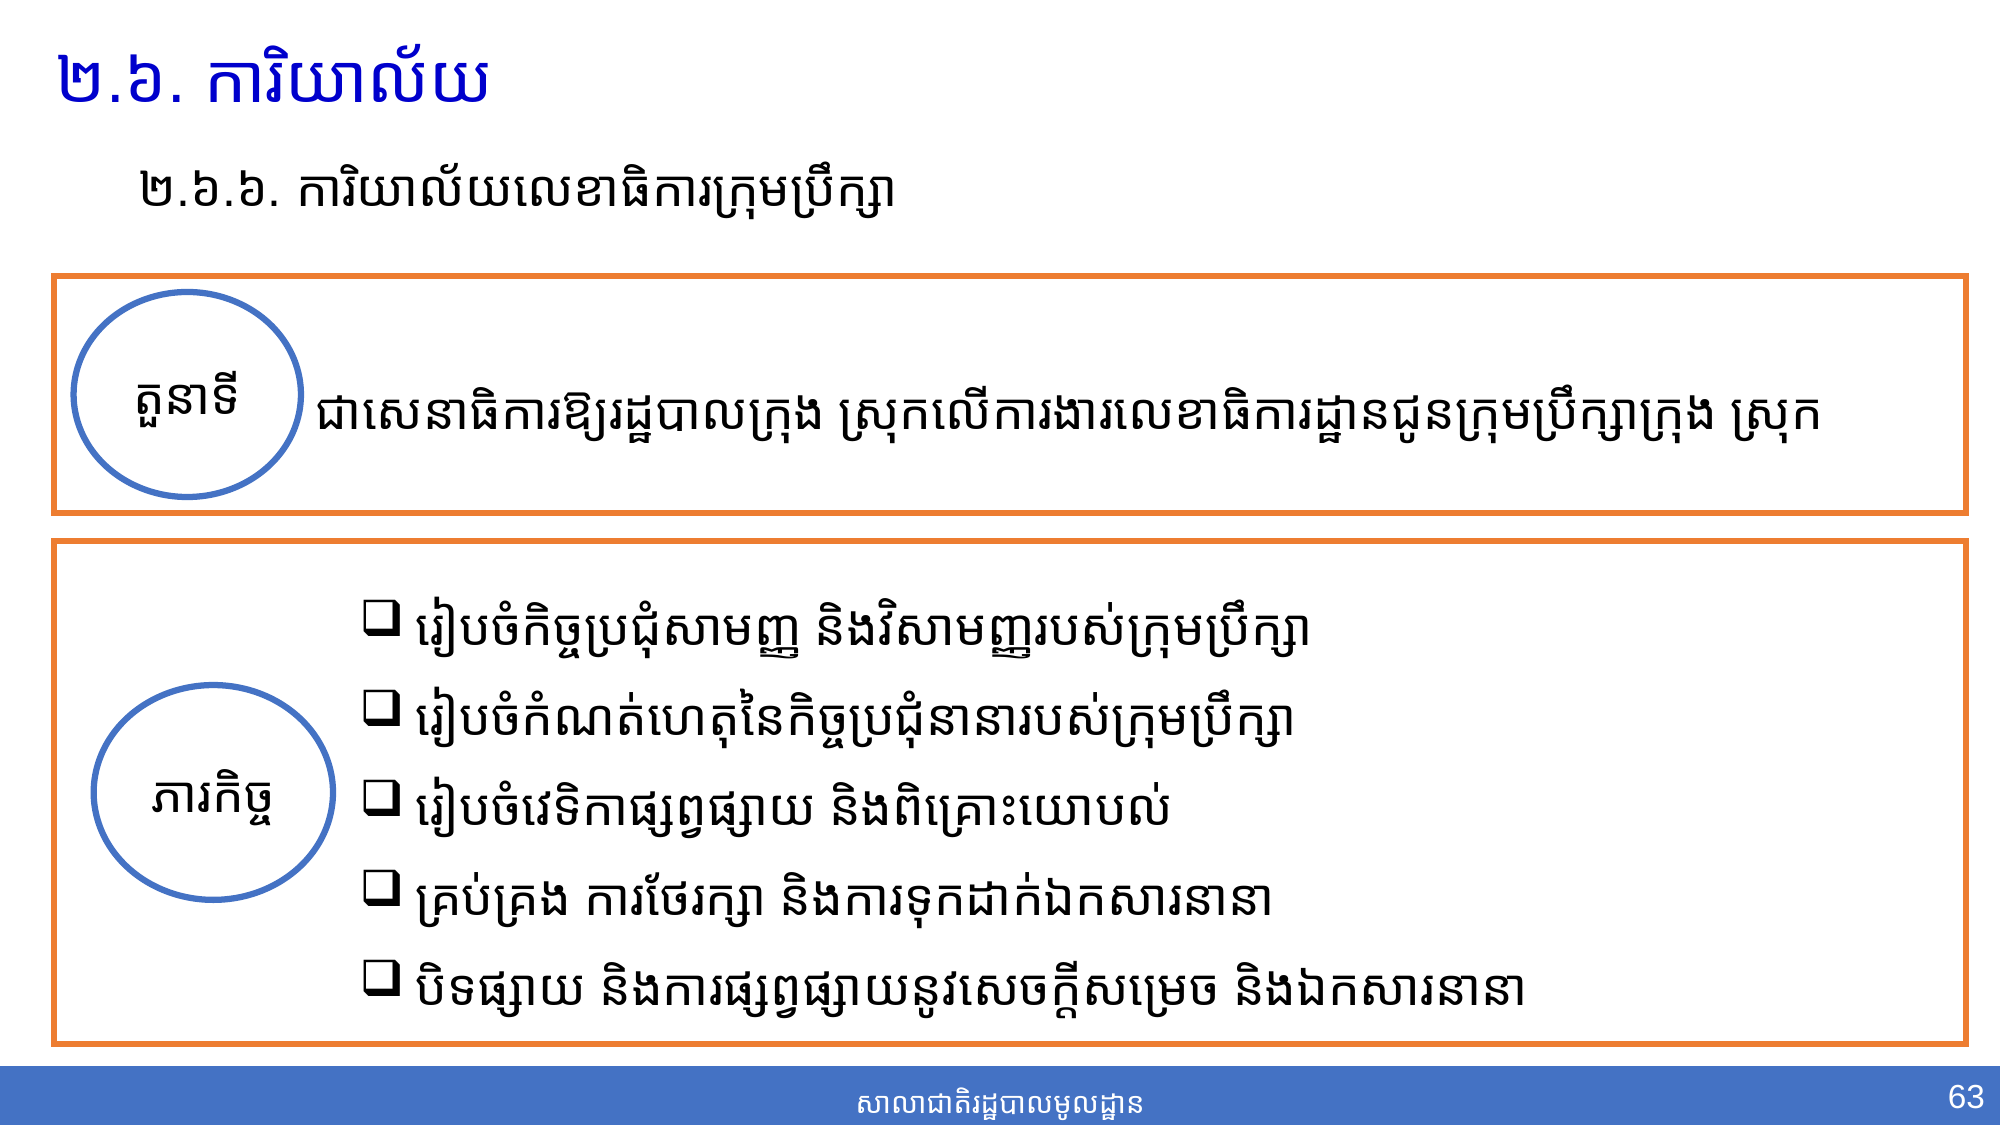

២.៦. ការិយាល័យ
២.៦.៦. ការិយាល័យលេខាធិការក្រុមប្រឹក្សា

តួនាទី
ជាសេនាធិការឱ្យរដ្ឋបាលក្រុង ស្រុកលើការងា​រលេខាធិការដ្ឋានជូនក្រុមប្រឹក្សាក្រុង ស្រុក

រៀបចំកិច្ចប្រជុំសាមញ្ញ និងវិសាមញ្ញរបស់ក្រុមប្រឹក្សា
រៀបចំកំណត់ហេតុនៃកិច្ចប្រជុំនានារបស់ក្រុមប្រឹក្សា
រៀបចំវេទិកាផ្សព្វផ្សាយ និងពិគ្រោះយោបល់
គ្រប់គ្រង ការថែរក្សា និងការទុកដាក់ឯកសារនានា
បិទផ្សាយ និងការផ្សព្វផ្សាយនូវសេចក្តីសម្រេច និងឯកសារនានា
ភារកិច្ច
63